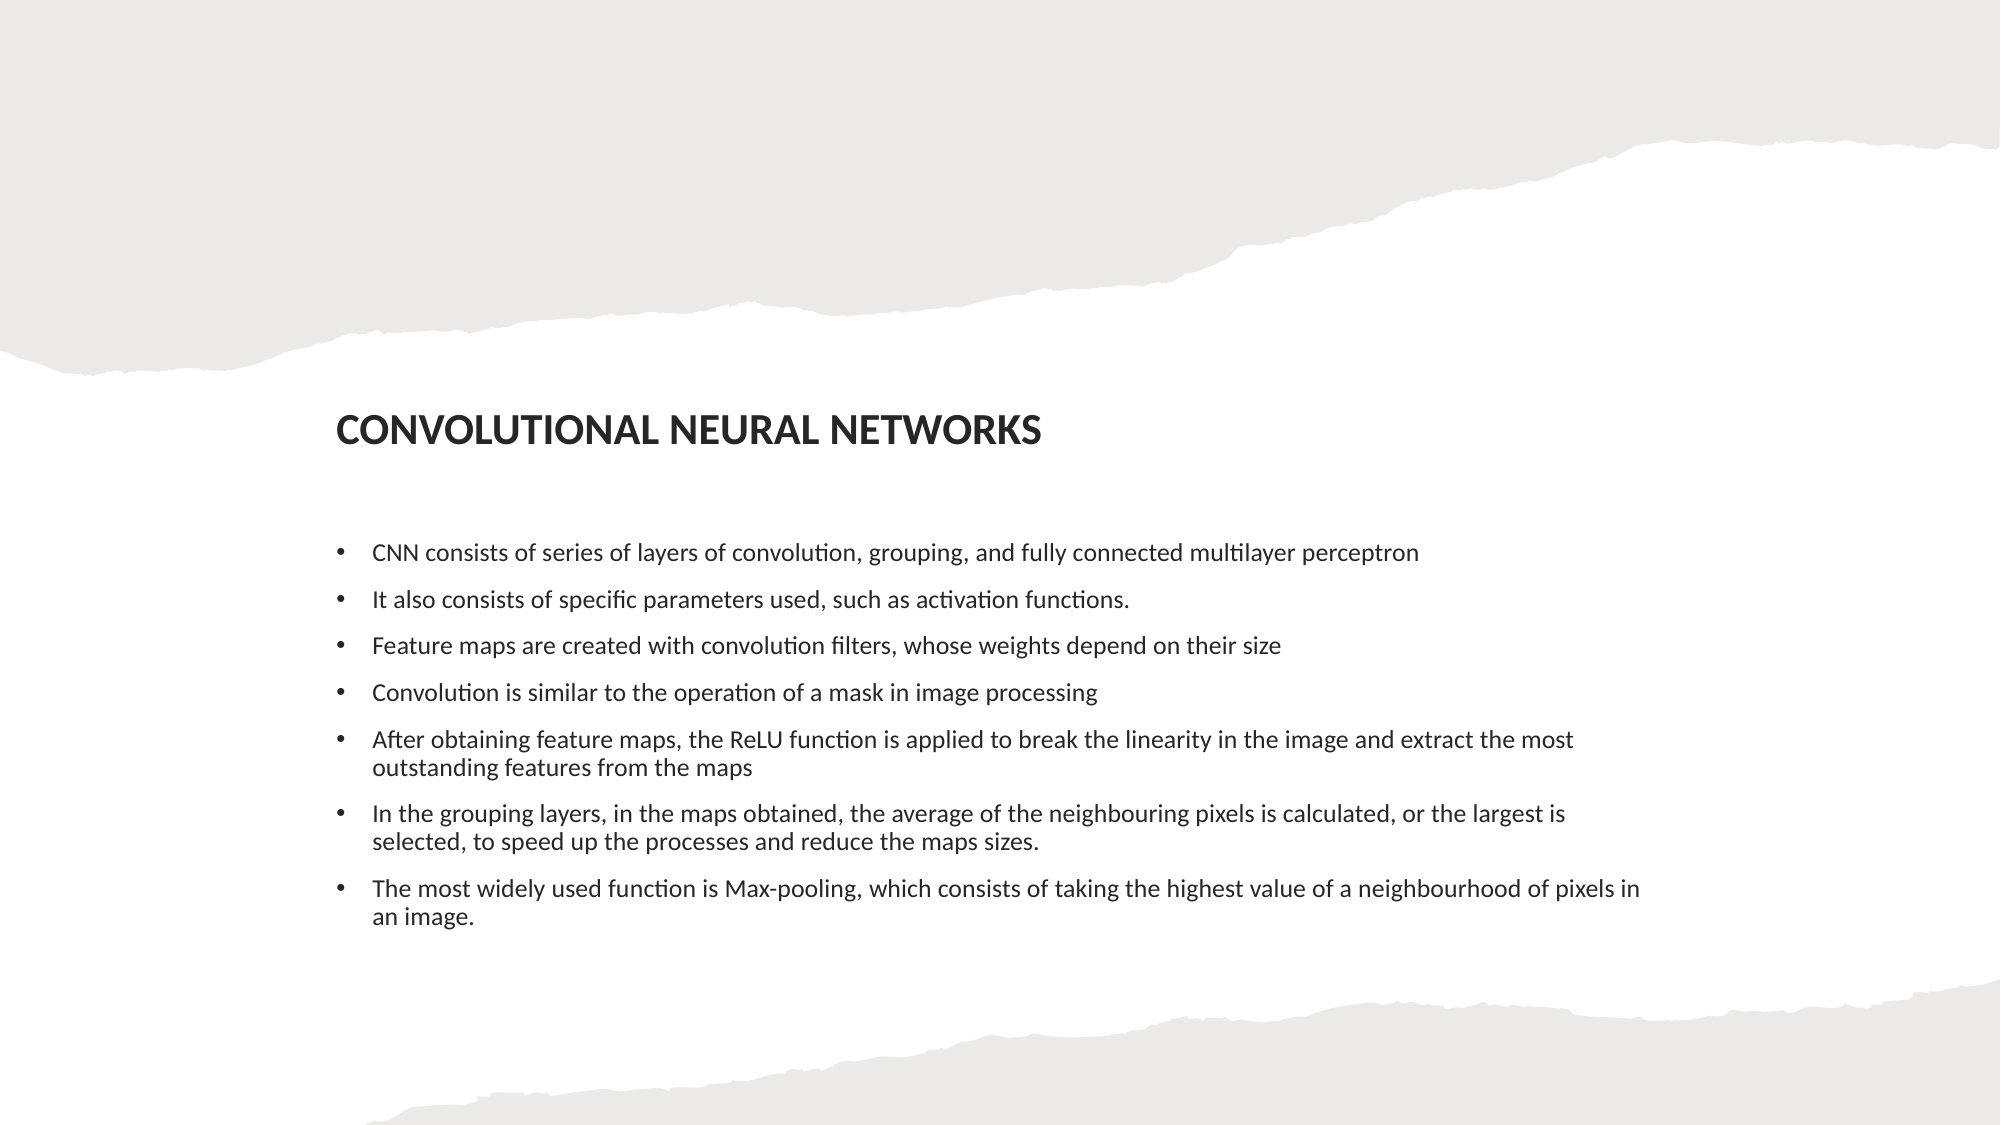

CONVOLUTIONAL NEURAL NETWORKS

CNN consists of series of layers of convolution, grouping, and fully connected multilayer perceptron
It also consists of specific parameters used, such as activation functions.
Feature maps are created with convolution filters, whose weights depend on their size
Convolution is similar to the operation of a mask in image processing
After obtaining feature maps, the ReLU function is applied to break the linearity in the image and extract the most outstanding features from the maps
In the grouping layers, in the maps obtained, the average of the neighbouring pixels is calculated, or the largest is selected, to speed up the processes and reduce the maps sizes.
The most widely used function is Max-pooling, which consists of taking the highest value of a neighbourhood of pixels in an image.